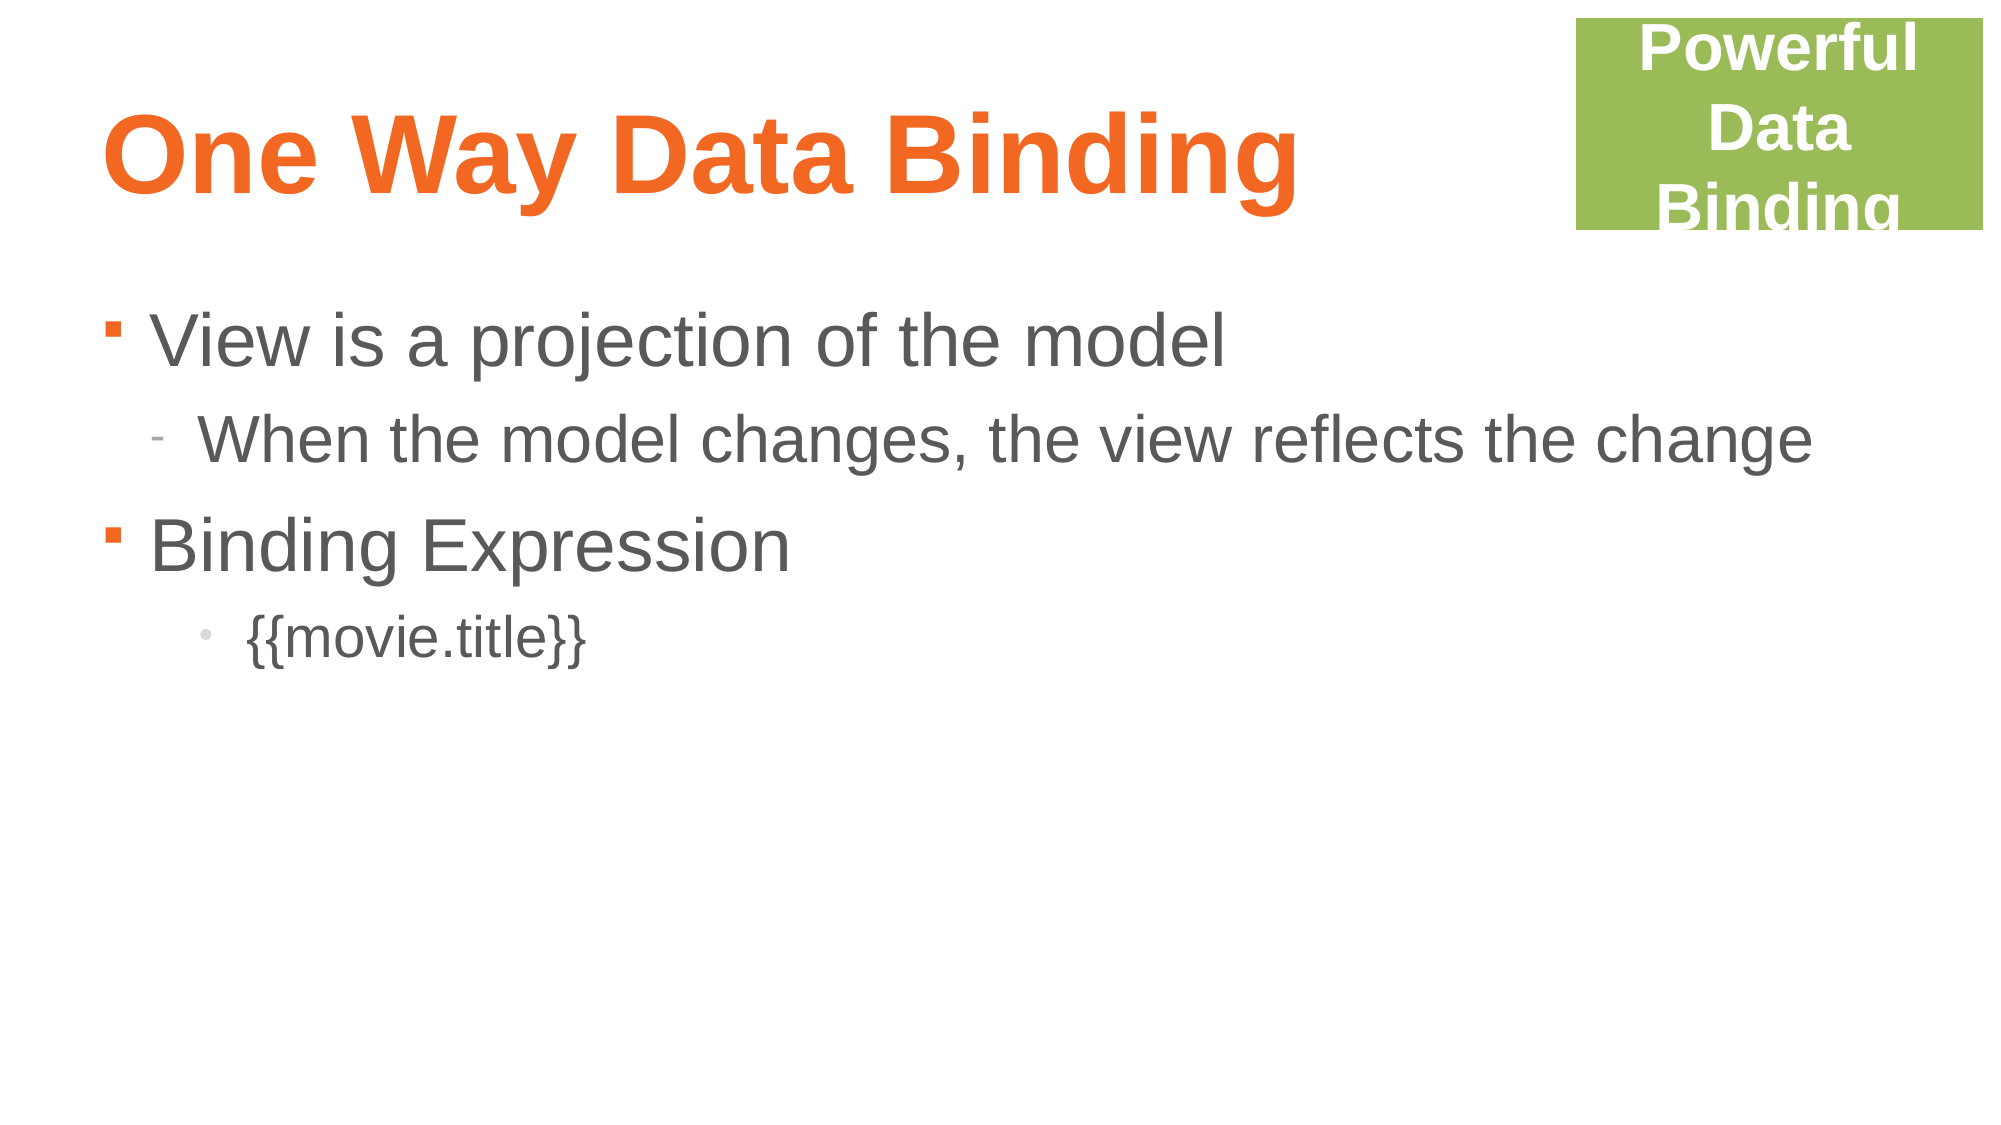

Powerful Data Binding
# One Way Data Binding
View is a projection of the model
When the model changes, the view reflects the change
Binding Expression
{{movie.title}}